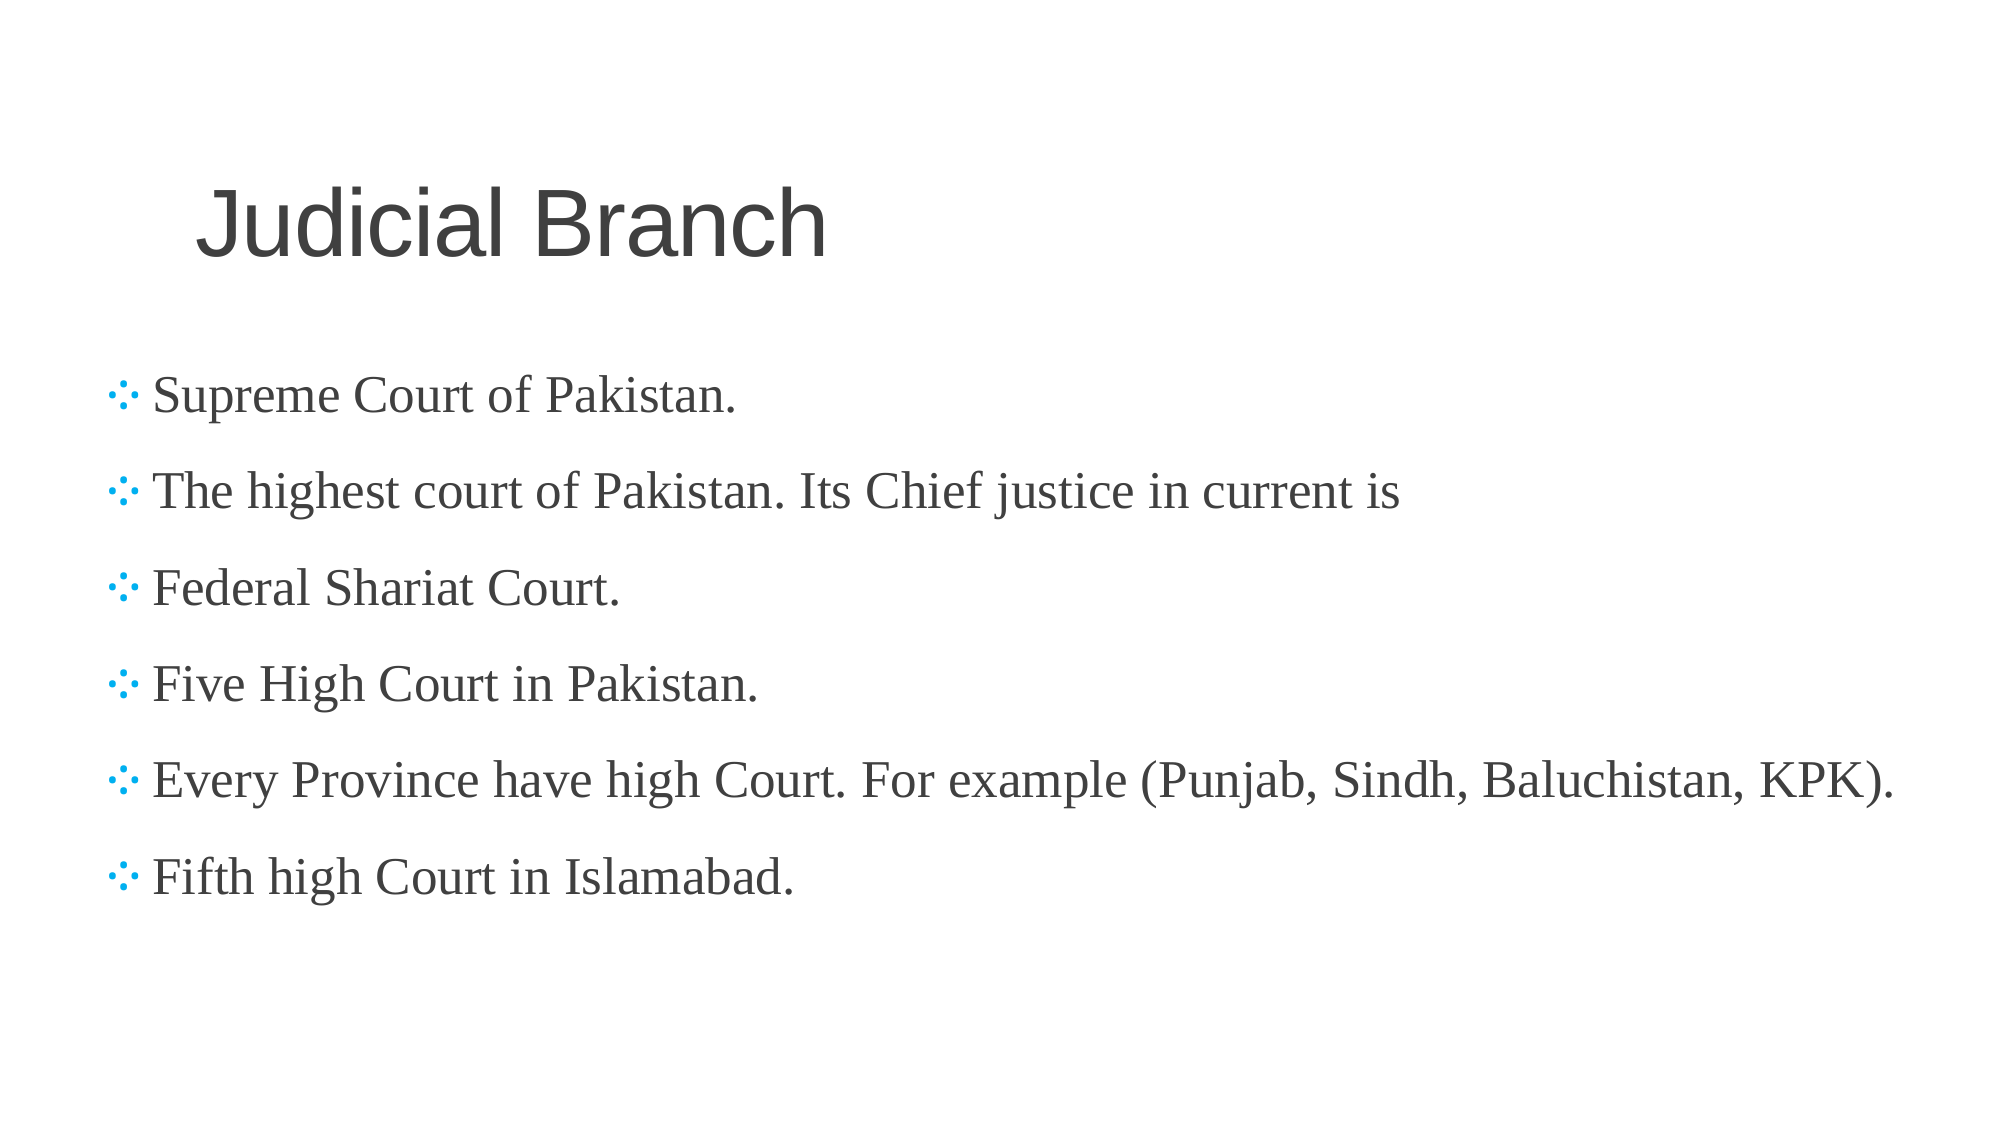

# Judicial Branch
 Supreme Court of Pakistan.
 The highest court of Pakistan. Its Chief justice in current is
 Federal Shariat Court.
 Five High Court in Pakistan.
 Every Province have high Court. For example (Punjab, Sindh, Baluchistan, KPK).
 Fifth high Court in Islamabad.